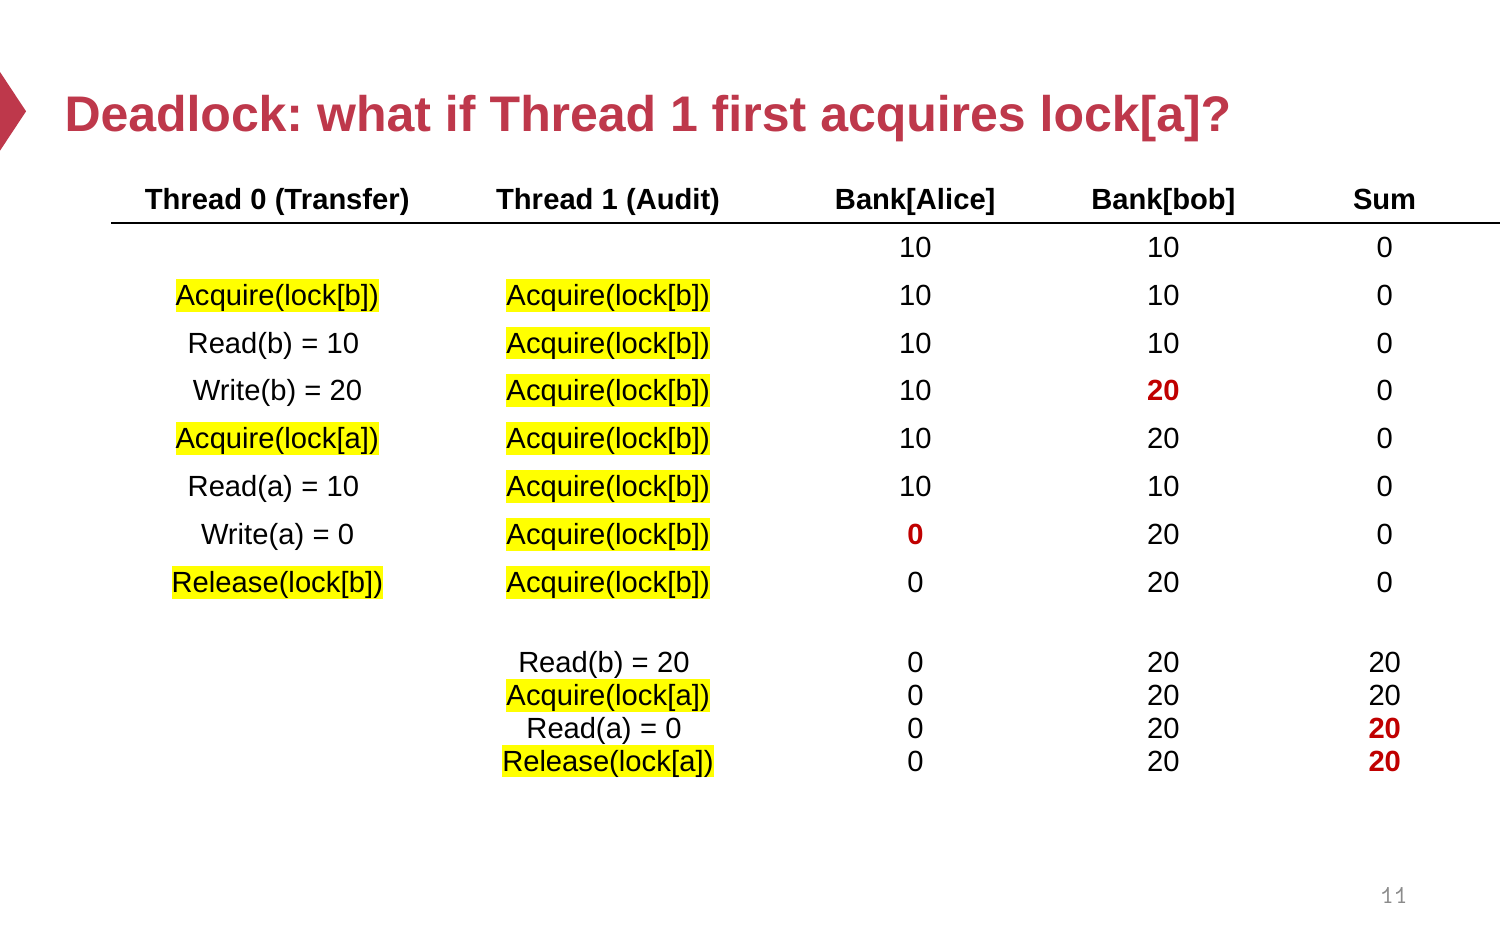

# Deadlock: what if Thread 1 first acquires lock[a]?
| Thread 0 (Transfer) | Thread 1 (Audit) | Bank[Alice] | Bank[bob] | Sum |
| --- | --- | --- | --- | --- |
|  |  | 10 | 10 | 0 |
| Acquire(lock[b]) | Acquire(lock[b]) | 10 | 10 | 0 |
| Read(b) = 10 | Acquire(lock[b]) | 10 | 10 | 0 |
| Write(b) = 20 | Acquire(lock[b]) | 10 | 20 | 0 |
| Acquire(lock[a]) | Acquire(lock[b]) | 10 | 20 | 0 |
| Read(a) = 10 | Acquire(lock[b]) | 10 | 10 | 0 |
| Write(a) = 0 | Acquire(lock[b]) | 0 | 20 | 0 |
| Release(lock[b]) | Acquire(lock[b]) | 0 | 20 | 0 |
|  | Read(b) = 20 Acquire(lock[a]) Read(a) = 0 Release(lock[a]) | 0 0 0 0 | 20 20 20 20 | 20 20 20 20 |
|  |  |  |  |  |
|  |  |  |  |  |
|  |  |  |  |  |
11